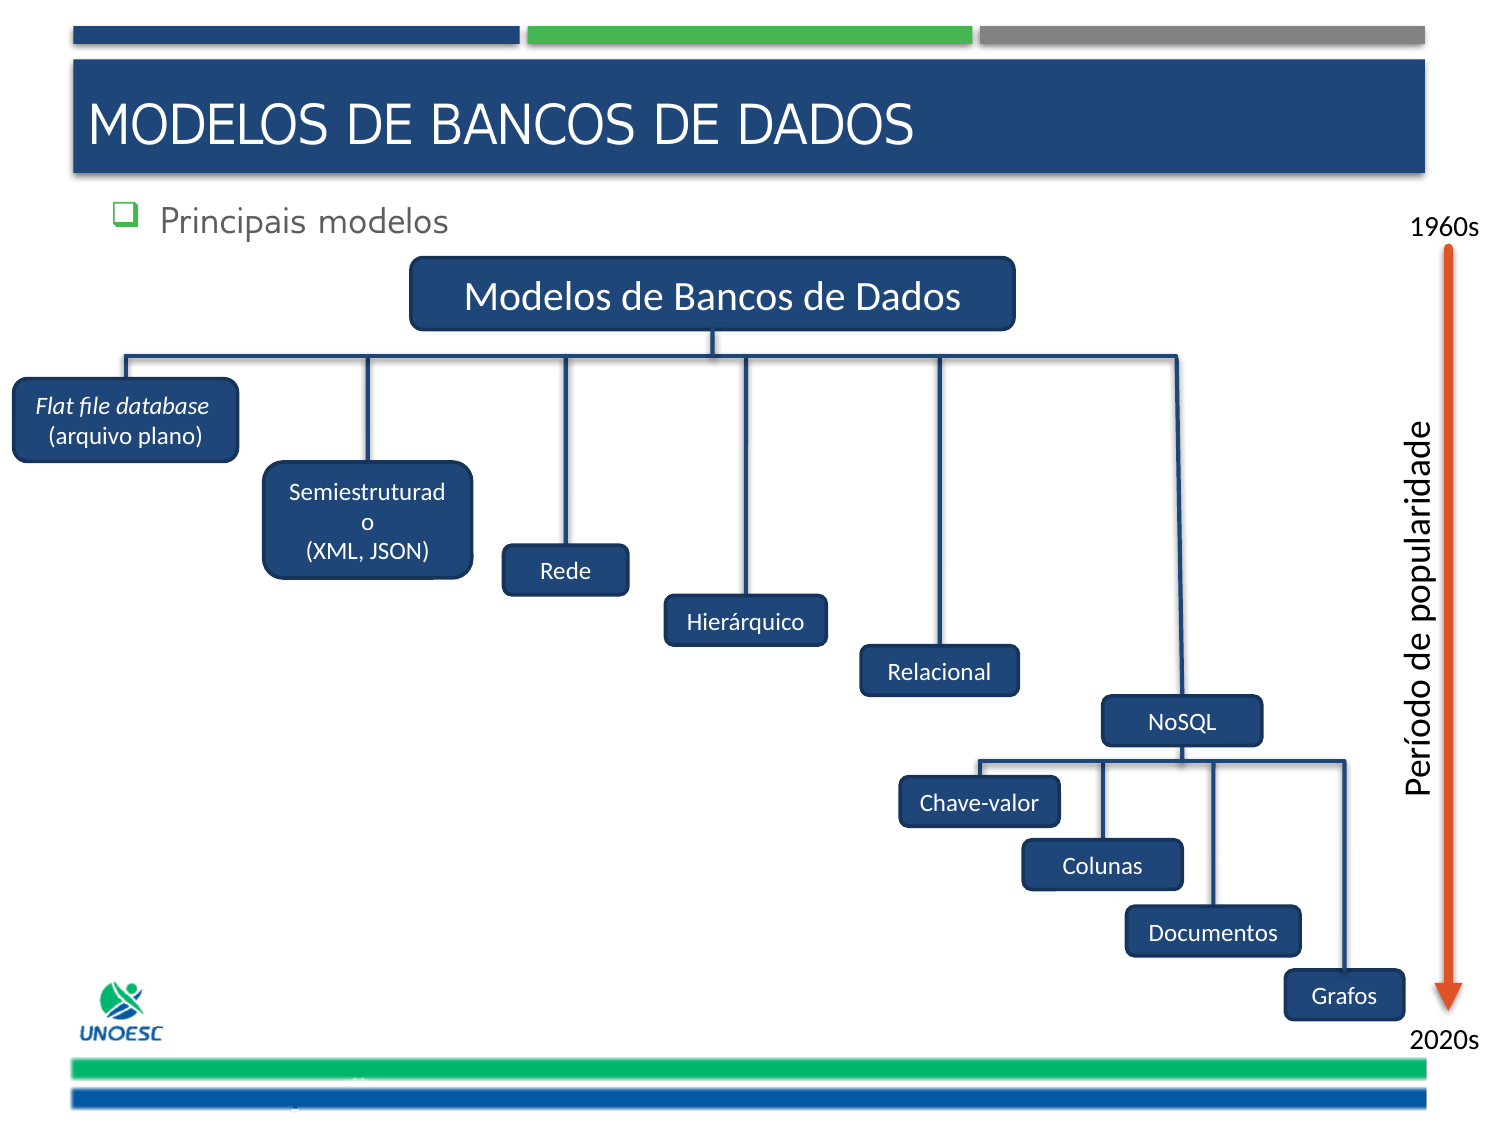

# Modelos de Bancos de Dados
Principais modelos
1960s
Modelos de Bancos de Dados
Flat file database
(arquivo plano)
Semiestruturado
(XML, JSON)
Rede
Período de popularidade
Hierárquico
Relacional
NoSQL
Chave-valor
Colunas

Documentos
Grafos
2020s